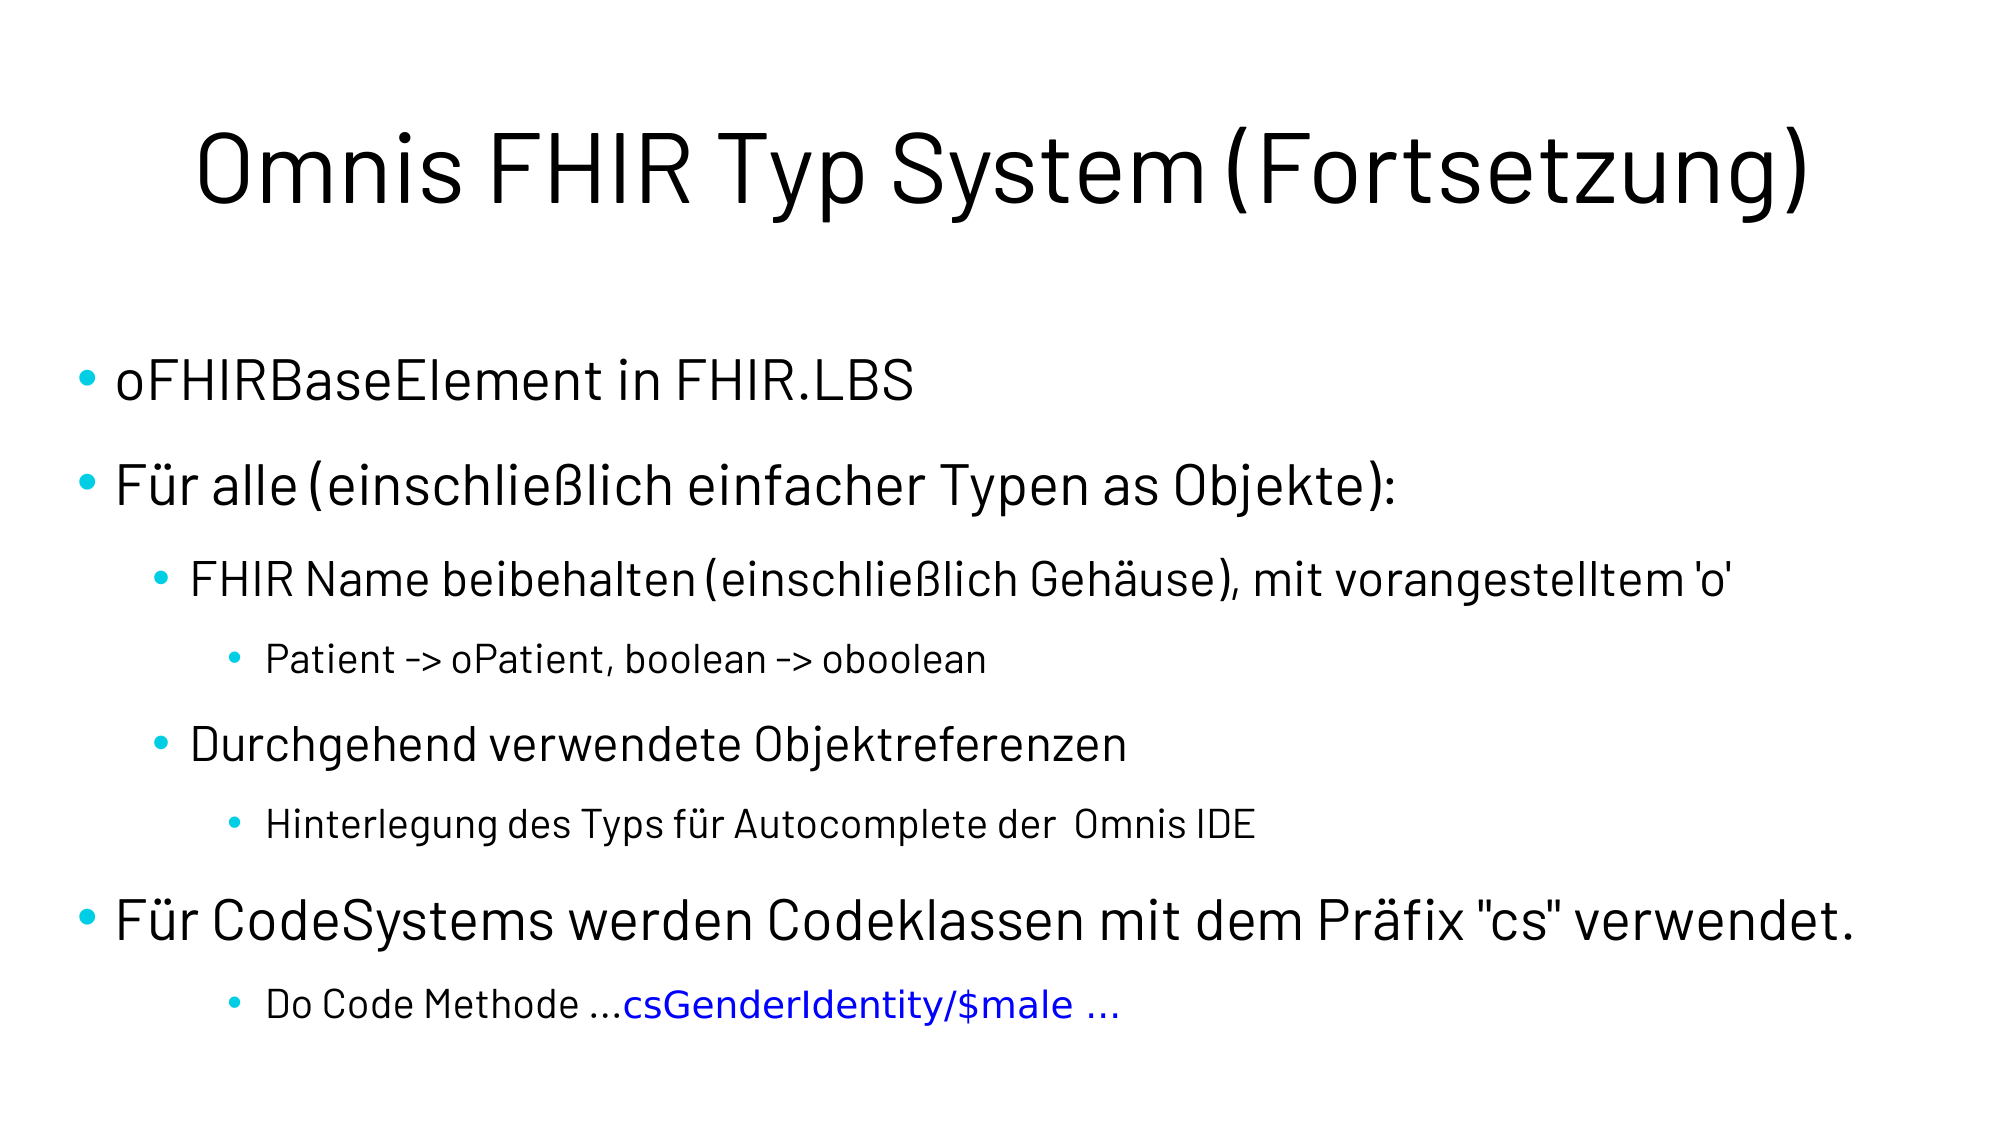

# Omnis FHIR Typ System (Fortsetzung)
oFHIRBaseElement in FHIR.LBS
Für alle (einschließlich einfacher Typen as Objekte):
FHIR Name beibehalten (einschließlich Gehäuse), mit vorangestelltem 'o'
Patient -> oPatient, boolean -> oboolean
Durchgehend verwendete Objektreferenzen
Hinterlegung des Typs für Autocomplete der  Omnis IDE
Für CodeSystems werden Codeklassen mit dem Präfix "cs" verwendet.
Do Code Methode ...csGenderIdentity/$male ...